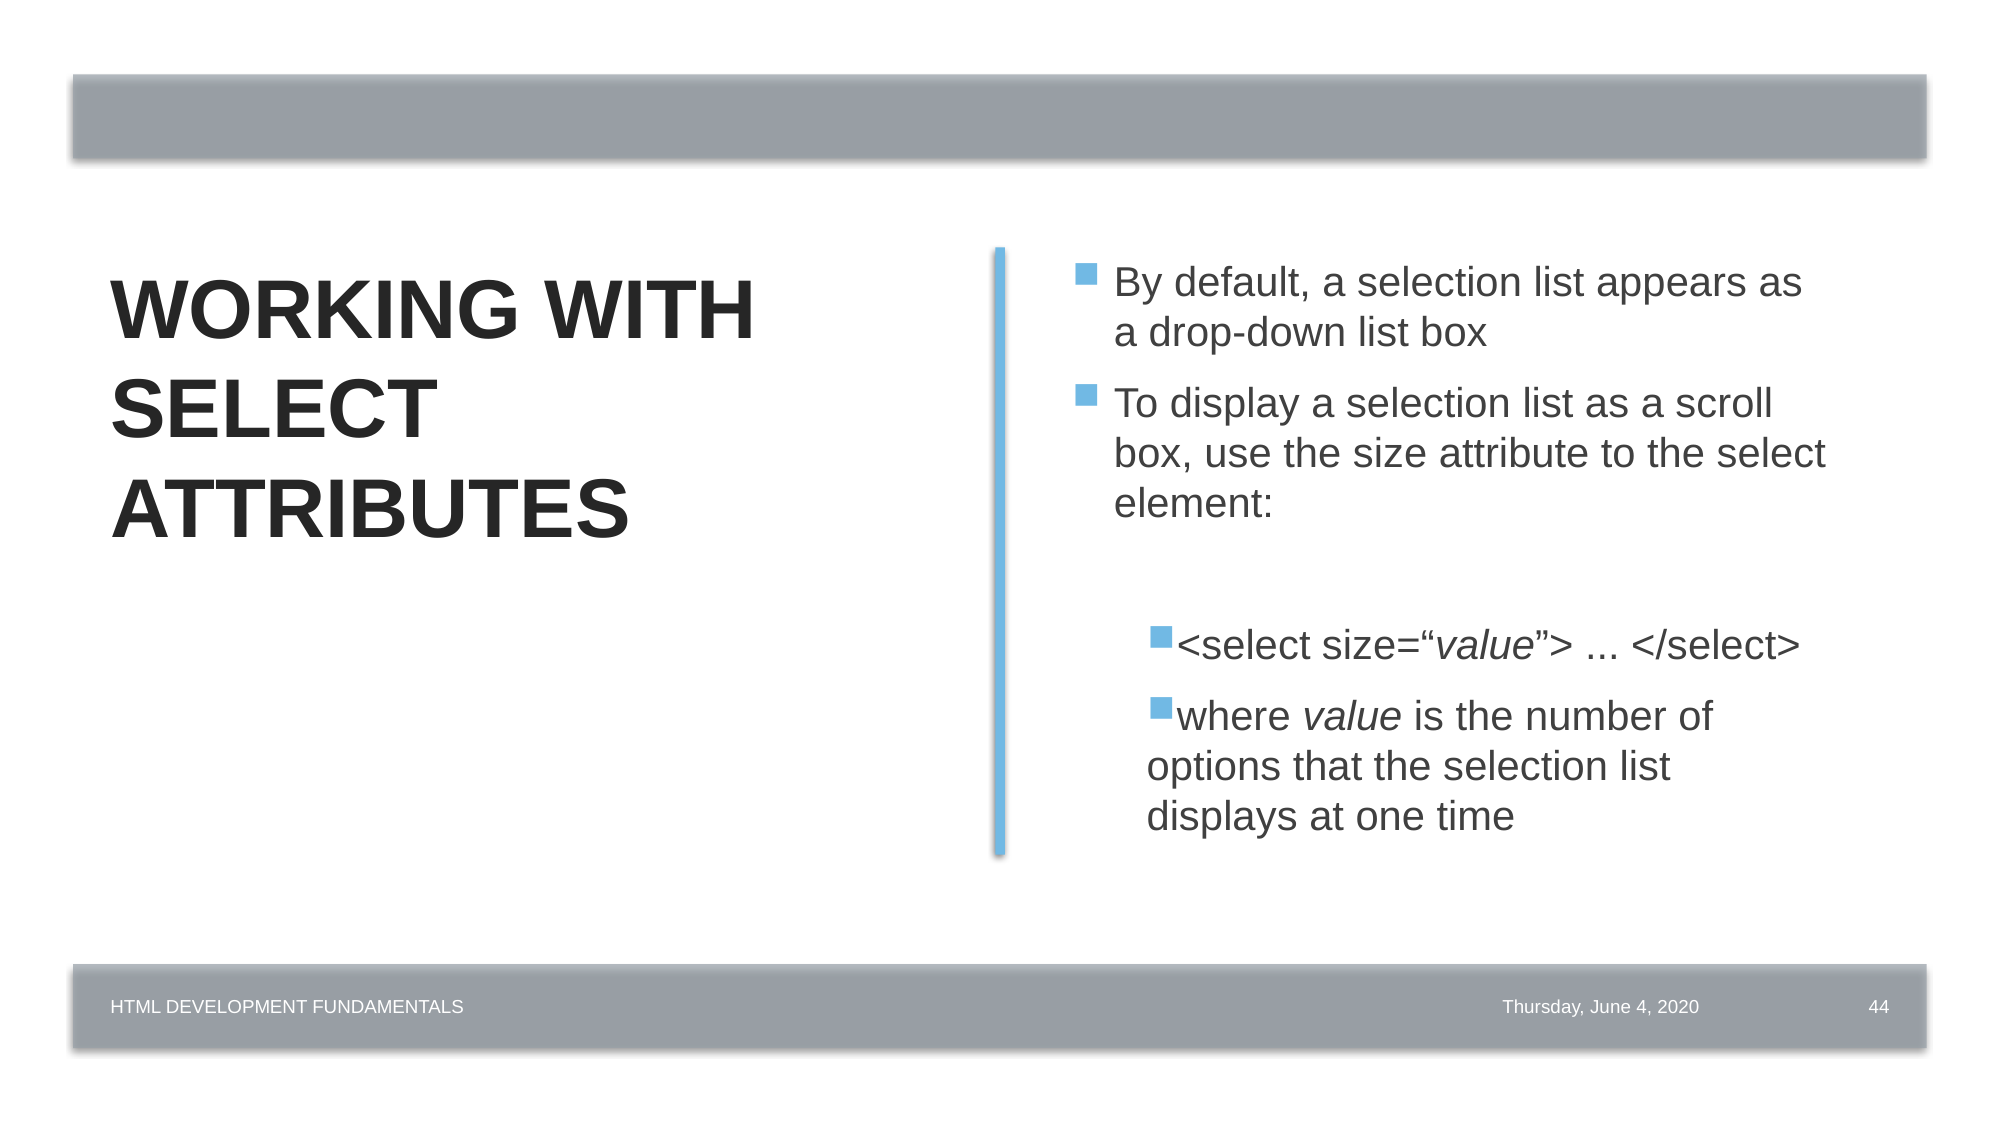

# Working with select Attributes
By default, a selection list appears as a drop-down list box
To display a selection list as a scroll box, use the size attribute to the select element:

<select size=“value”> ... </select>
where value is the number of options that the selection list displays at one time

HTML Development Fundamentals
Thursday, June 4, 2020
44